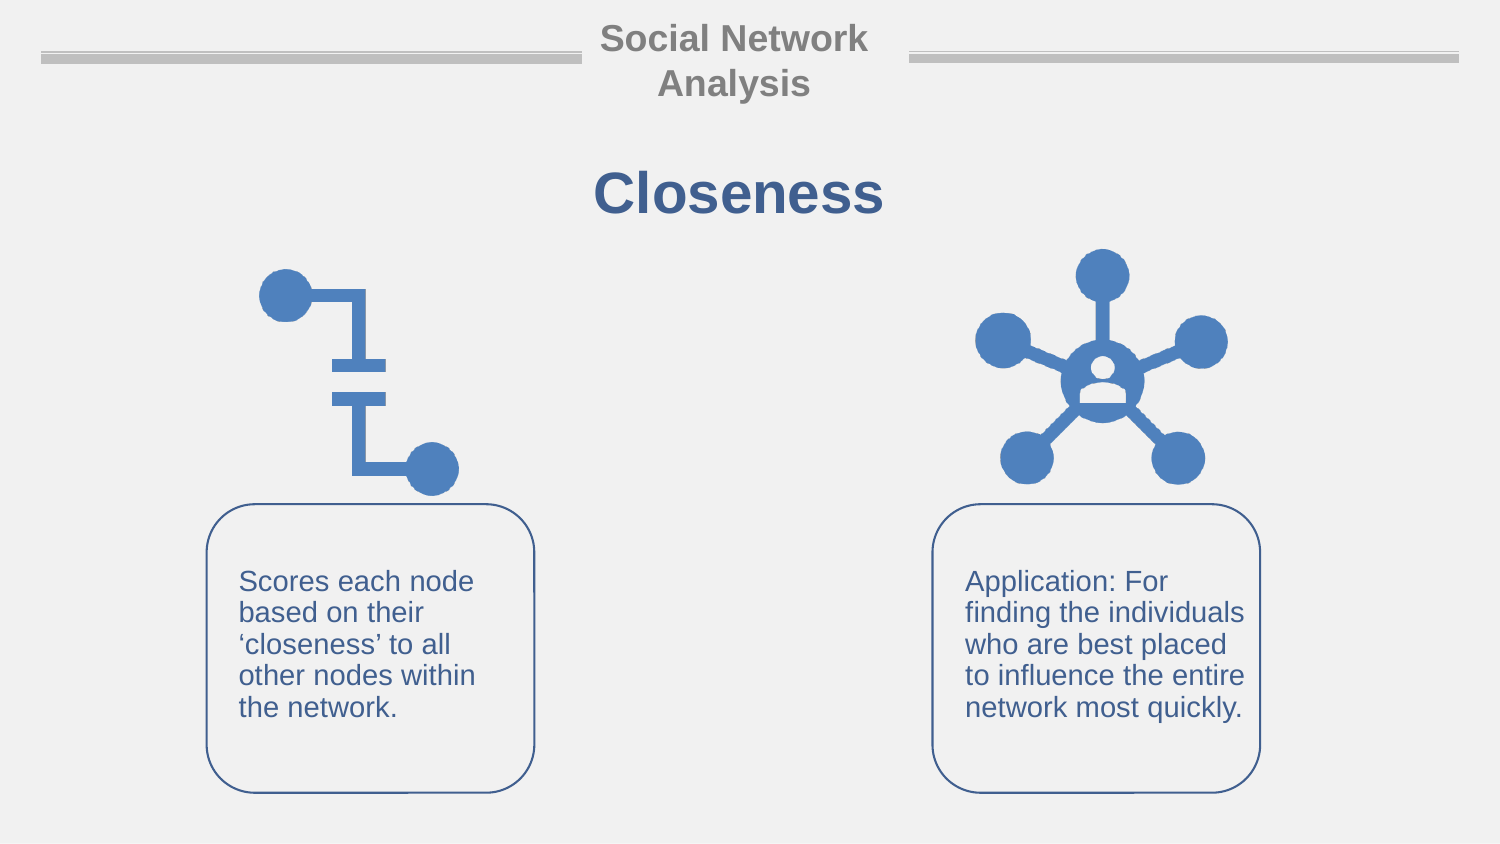

Social Network Analysis
Closeness

Scores each node based on their ‘closeness’ to all other nodes within the network.

Application: For finding the individuals who are best placed to influence the entire network most quickly.